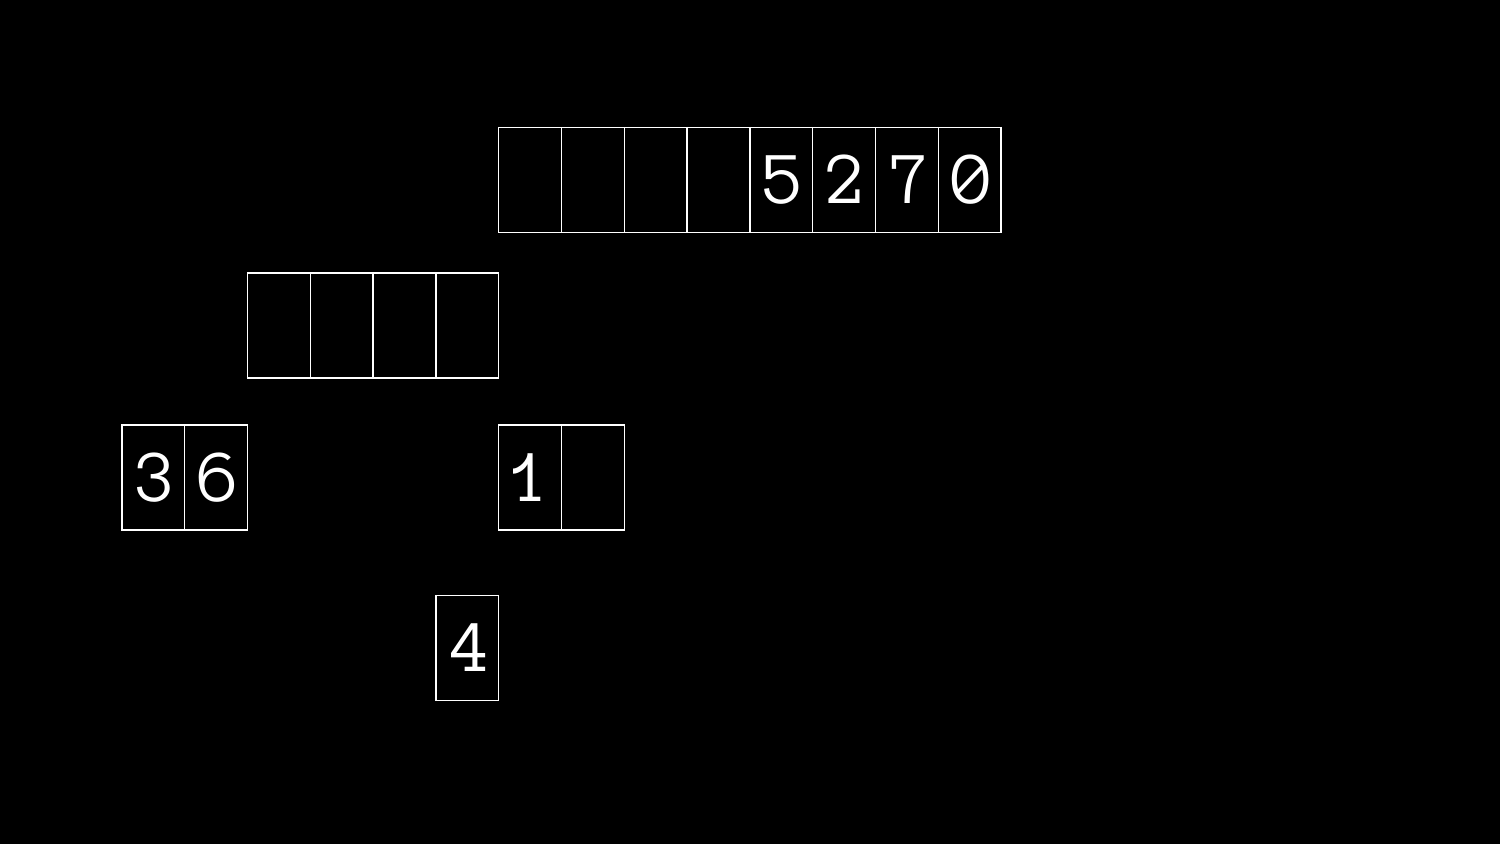

|  |  |  |  | 5 | 2 | 7 | 0 |
| --- | --- | --- | --- | --- | --- | --- | --- |
|  |  |  |  |
| --- | --- | --- | --- |
| 3 | 6 |
| --- | --- |
| 1 |  |
| --- | --- |
| 4 |
| --- |